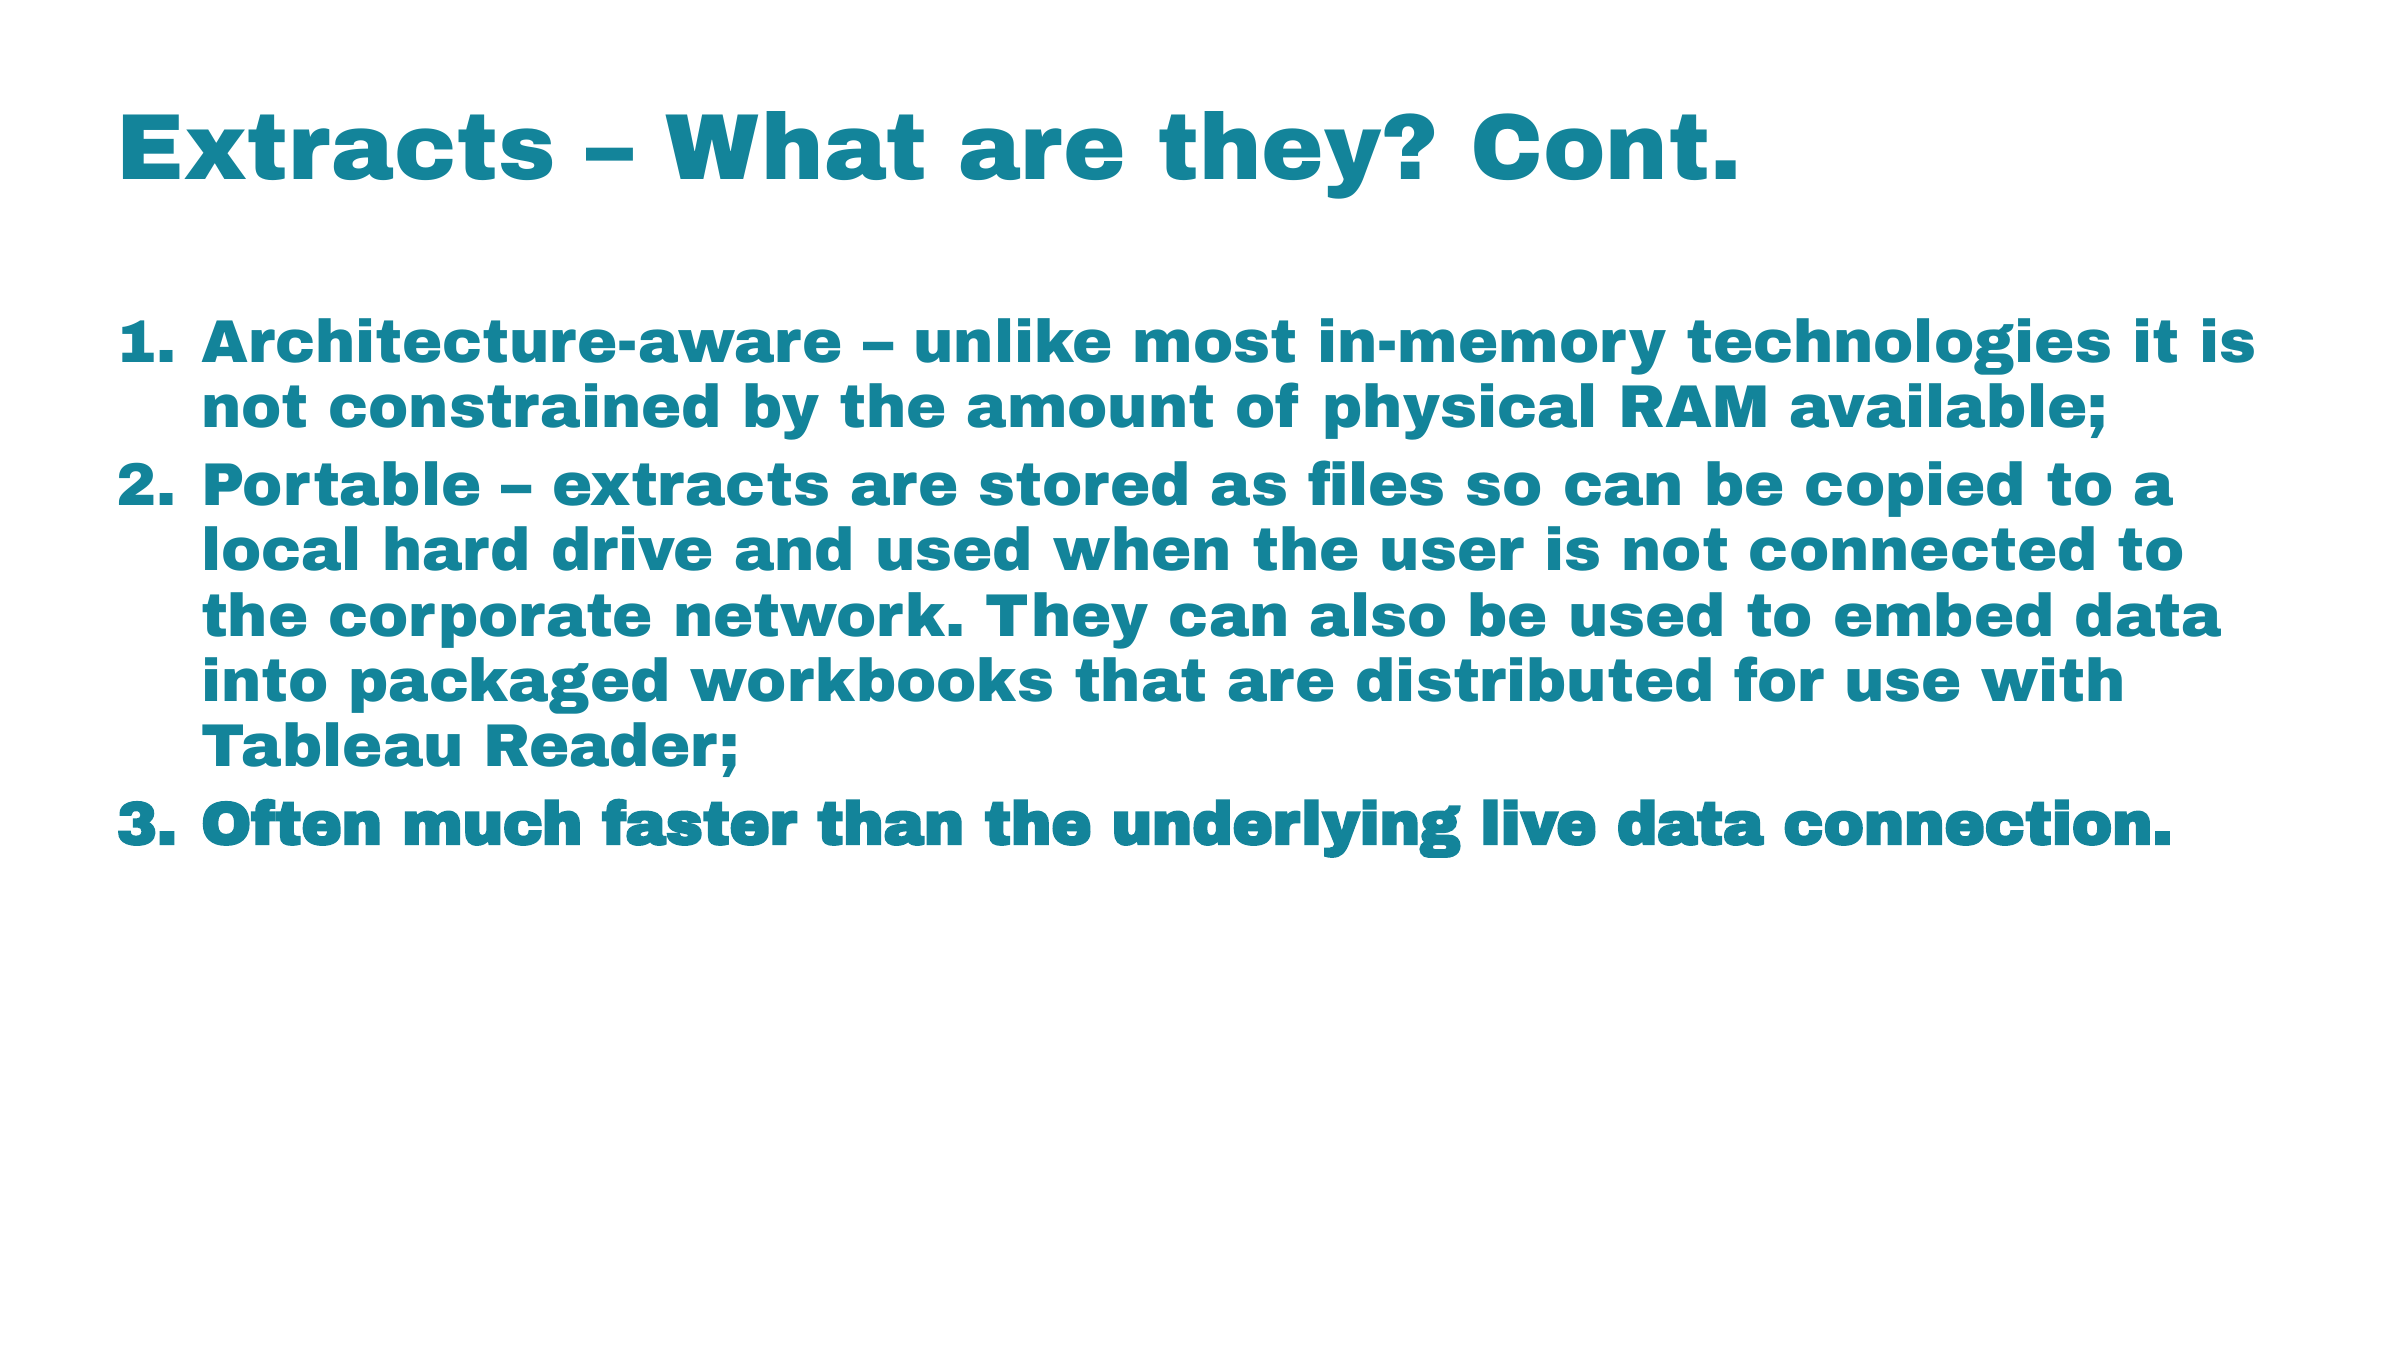

Extracts – What are they? Cont.
Architecture-aware – unlike most in-memory technologies it is not constrained by the amount of physical RAM available;
Portable – extracts are stored as files so can be copied to a local hard drive and used when the user is not connected to the corporate network. They can also be used to embed data into packaged workbooks that are distributed for use with Tableau Reader;
Often much faster than the underlying live data connection.